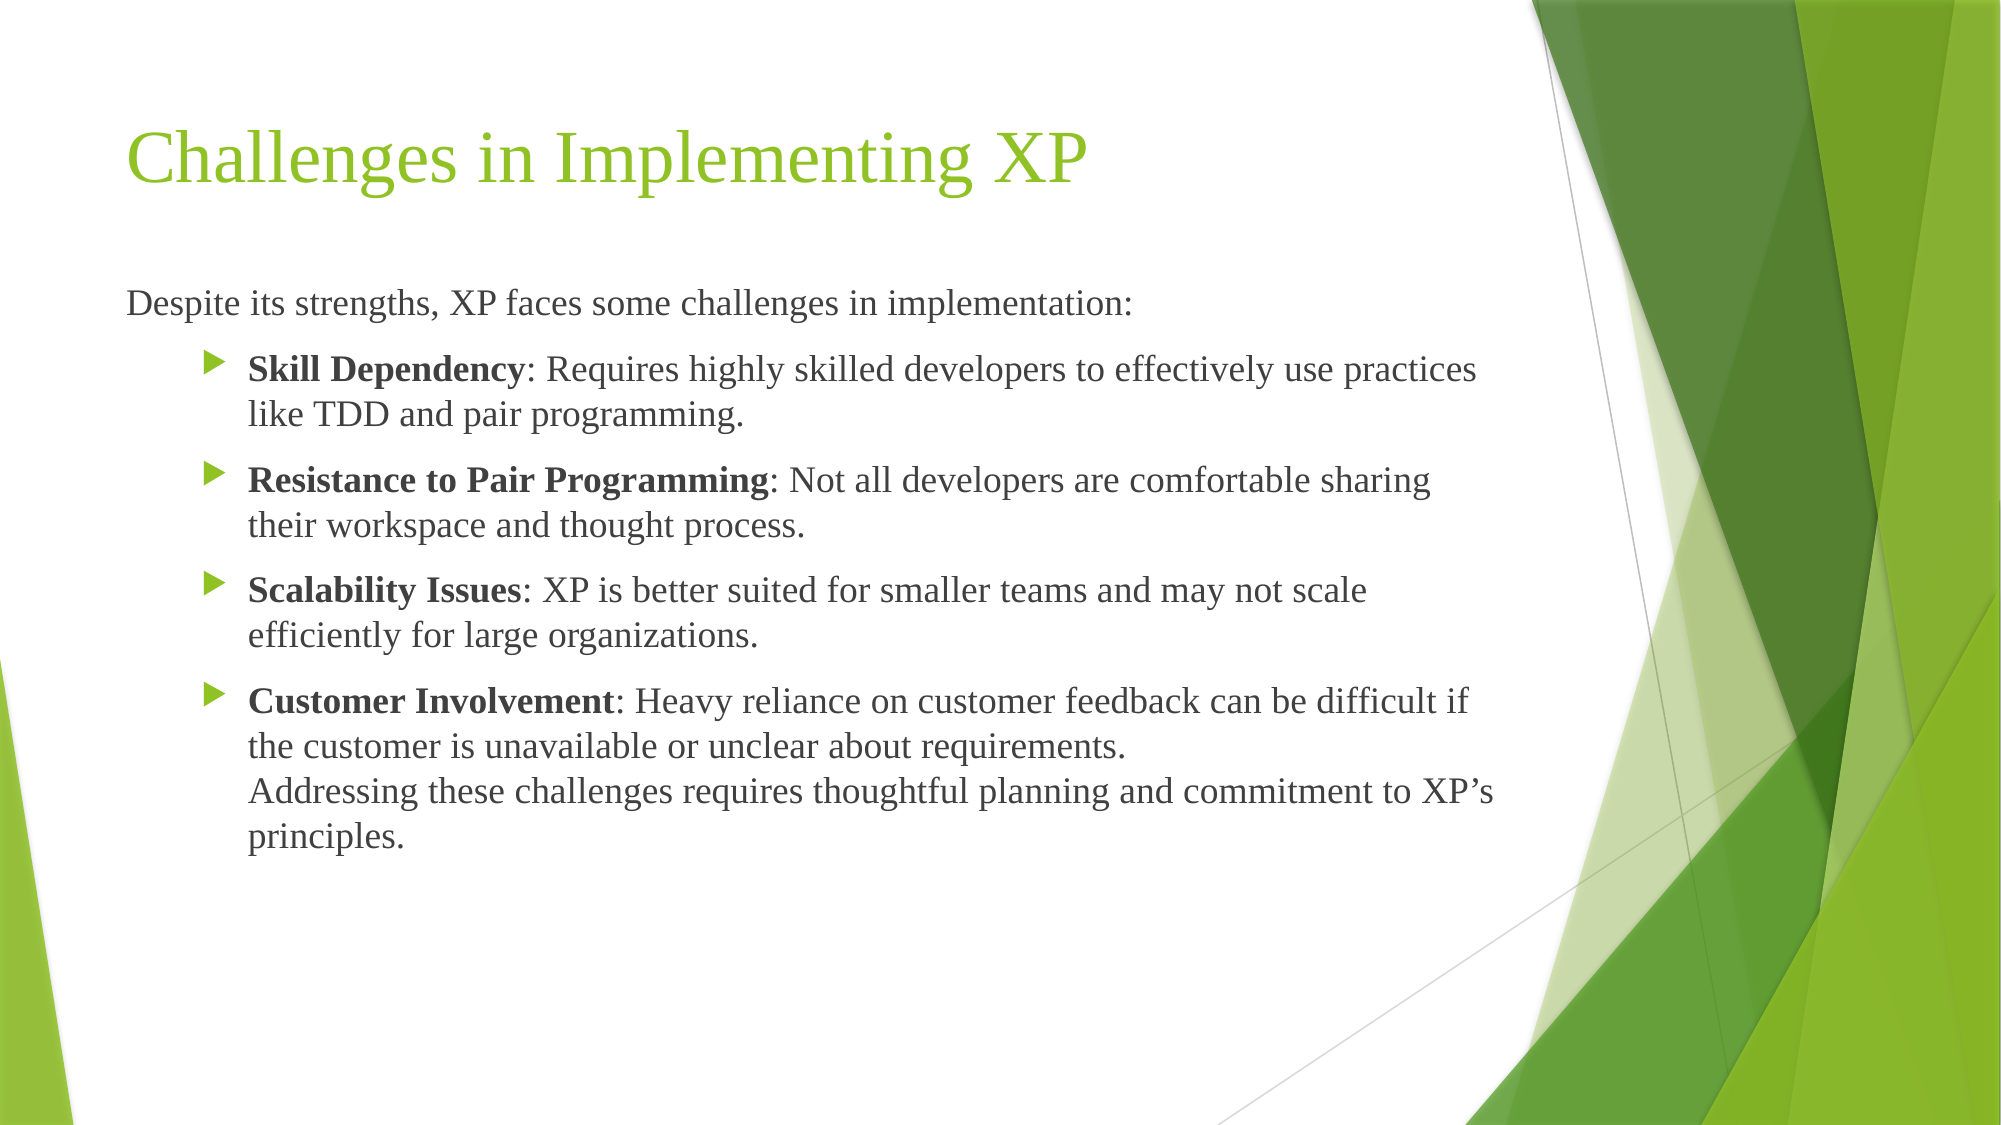

# Challenges in Implementing XP
Despite its strengths, XP faces some challenges in implementation:
Skill Dependency: Requires highly skilled developers to effectively use practices like TDD and pair programming.
Resistance to Pair Programming: Not all developers are comfortable sharing their workspace and thought process.
Scalability Issues: XP is better suited for smaller teams and may not scale efficiently for large organizations.
Customer Involvement: Heavy reliance on customer feedback can be difficult if the customer is unavailable or unclear about requirements.
Addressing these challenges requires thoughtful planning and commitment to XP’s principles.